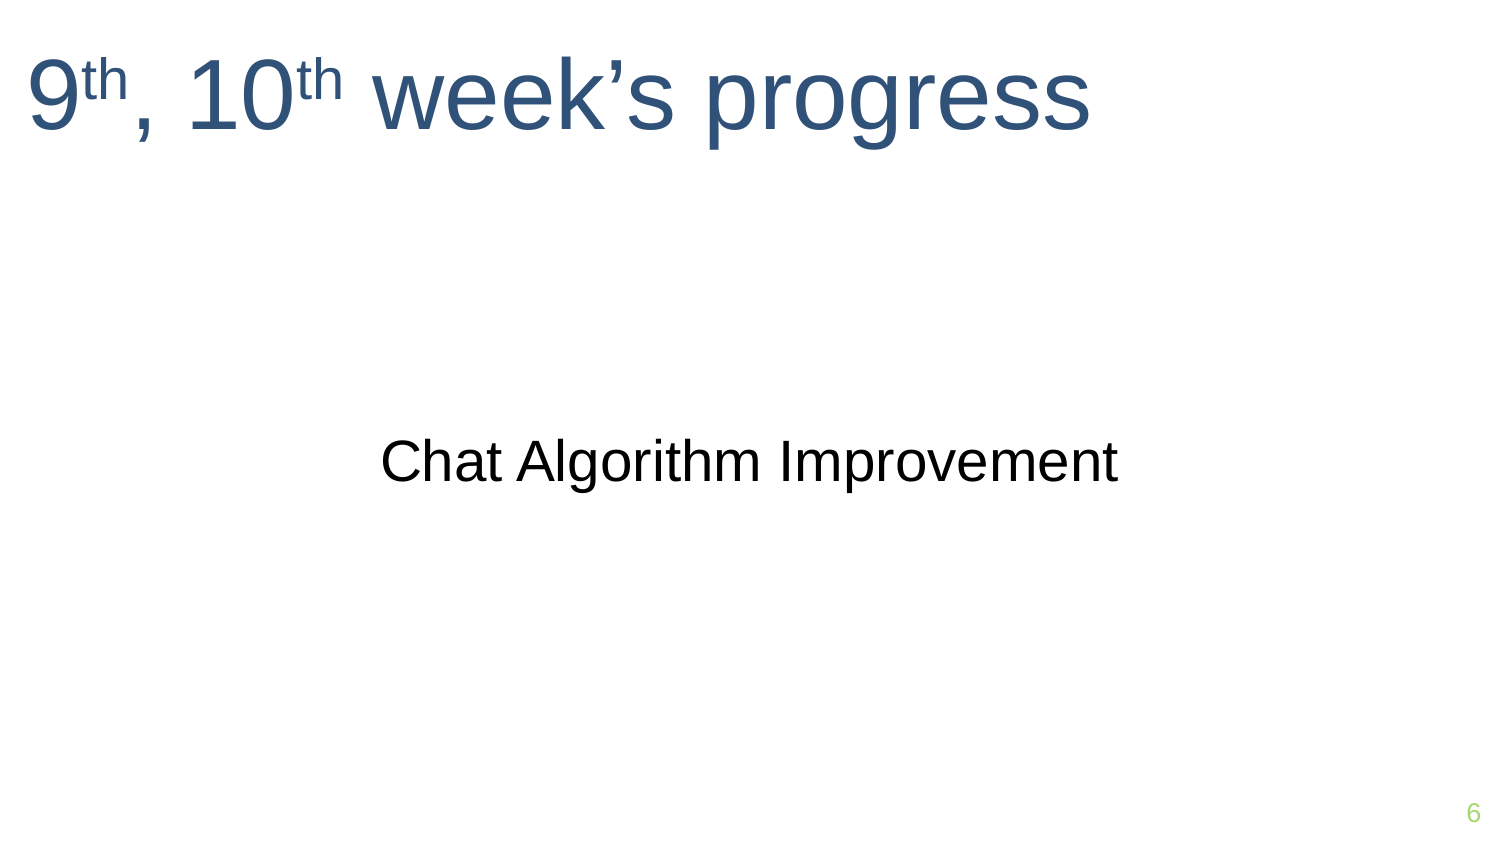

9th, 10th week’s progress
Chat Algorithm Improvement
6